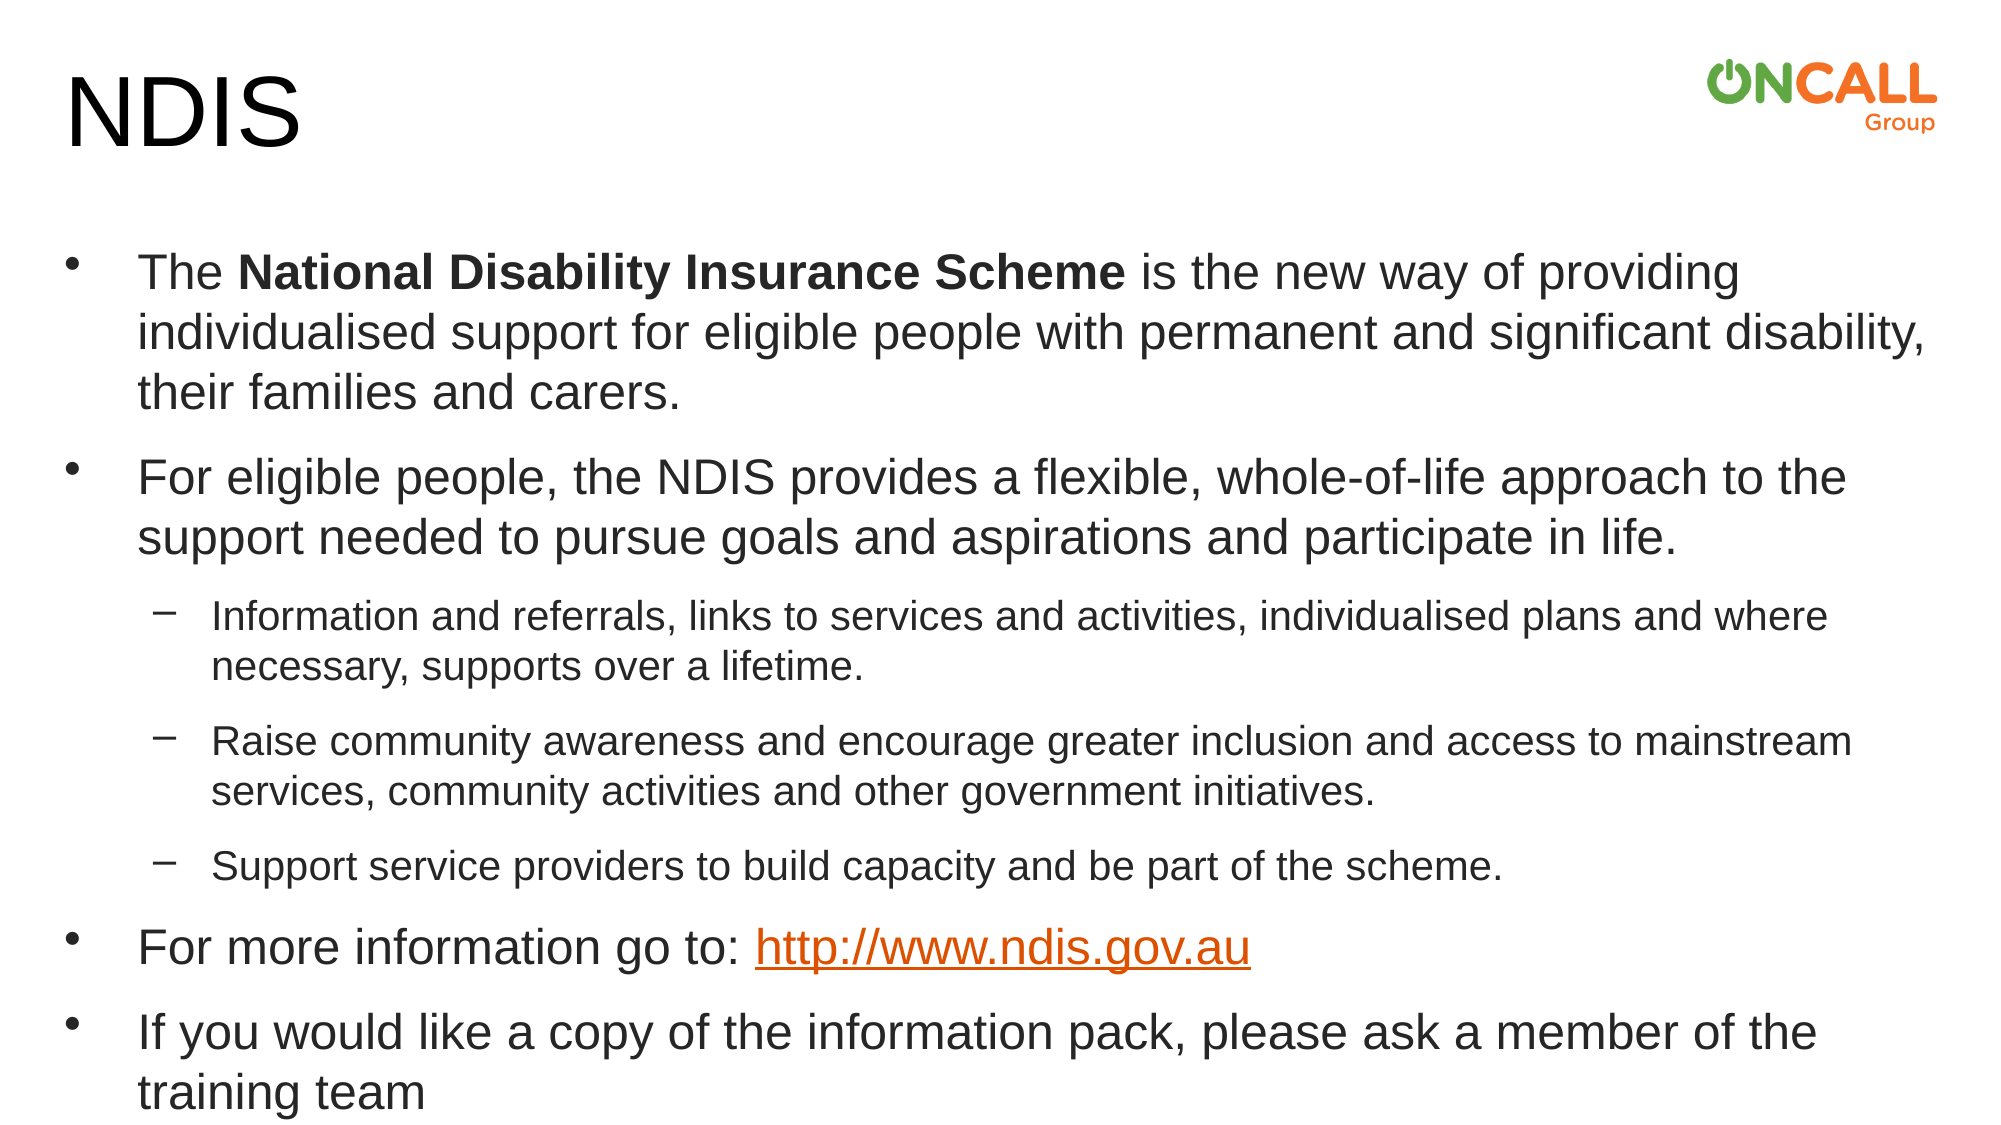

# NDIS
The National Disability Insurance Scheme is the new way of providing individualised support for eligible people with permanent and significant disability, their families and carers.
For eligible people, the NDIS provides a flexible, whole-of-life approach to the support needed to pursue goals and aspirations and participate in life.
Information and referrals, links to services and activities, individualised plans and where necessary, supports over a lifetime.
Raise community awareness and encourage greater inclusion and access to mainstream services, community activities and other government initiatives.
Support service providers to build capacity and be part of the scheme.
For more information go to: http://www.ndis.gov.au
If you would like a copy of the information pack, please ask a member of the training team